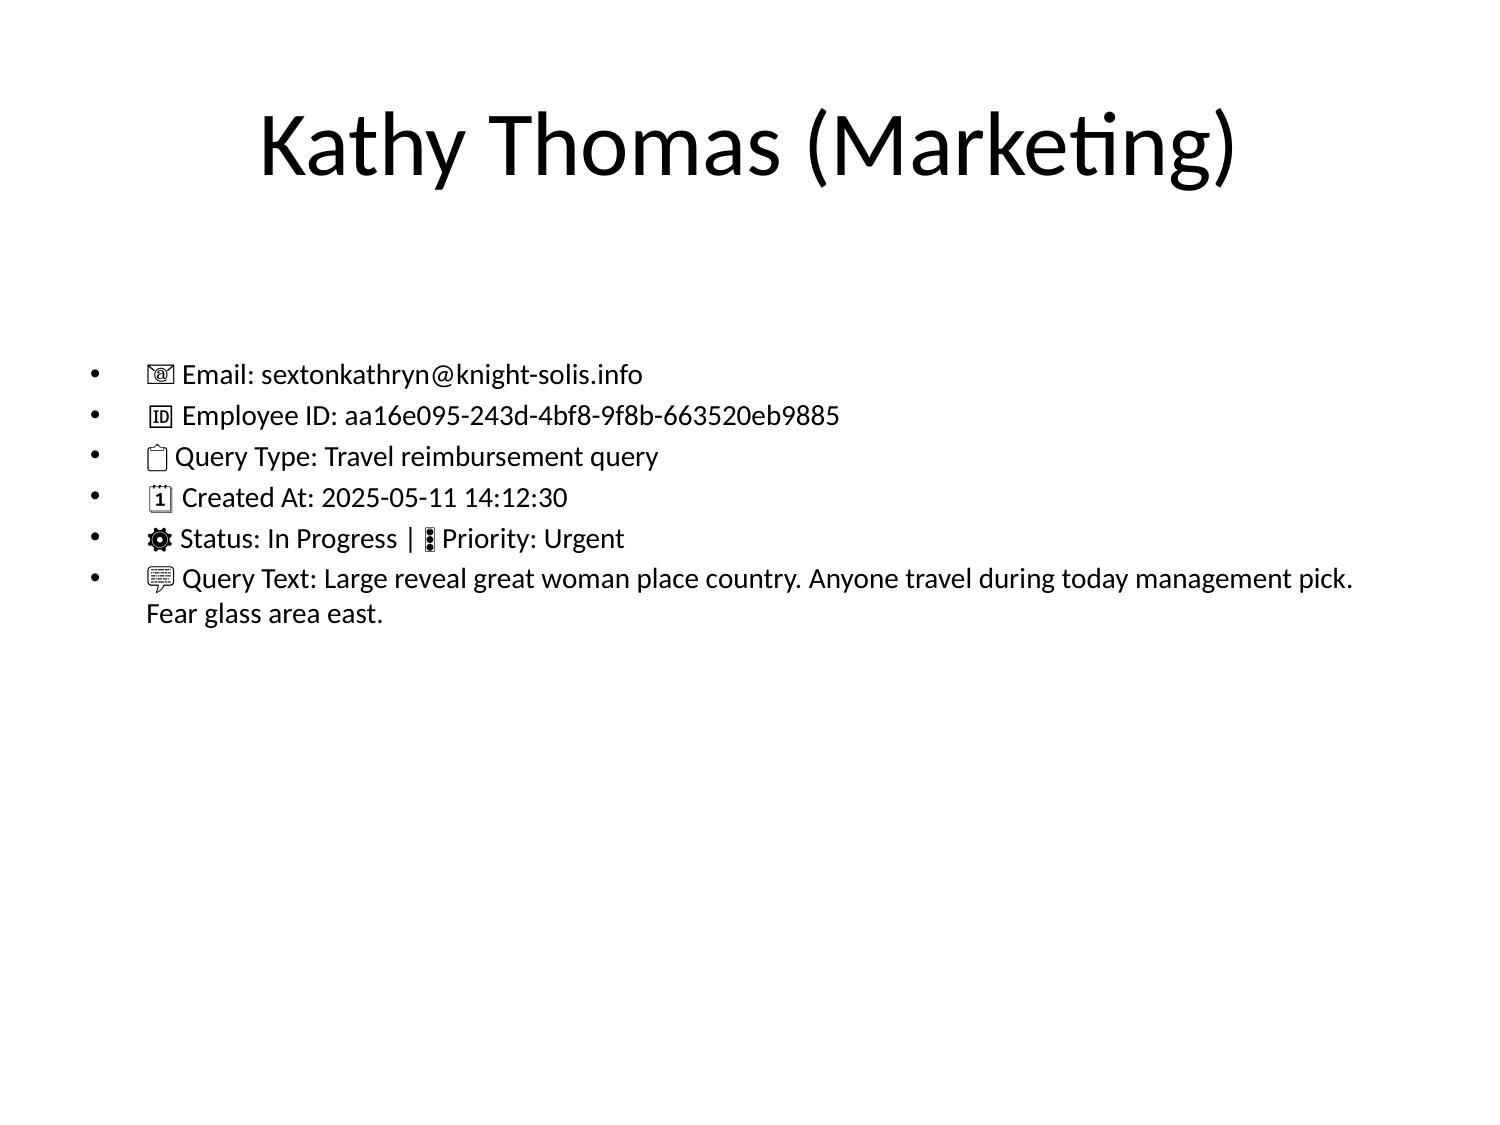

# Kathy Thomas (Marketing)

📧 Email: sextonkathryn@knight-solis.info
🆔 Employee ID: aa16e095-243d-4bf8-9f8b-663520eb9885
📋 Query Type: Travel reimbursement query
🗓 Created At: 2025-05-11 14:12:30
⚙ Status: In Progress | 🚦 Priority: Urgent
💬 Query Text: Large reveal great woman place country. Anyone travel during today management pick. Fear glass area east.